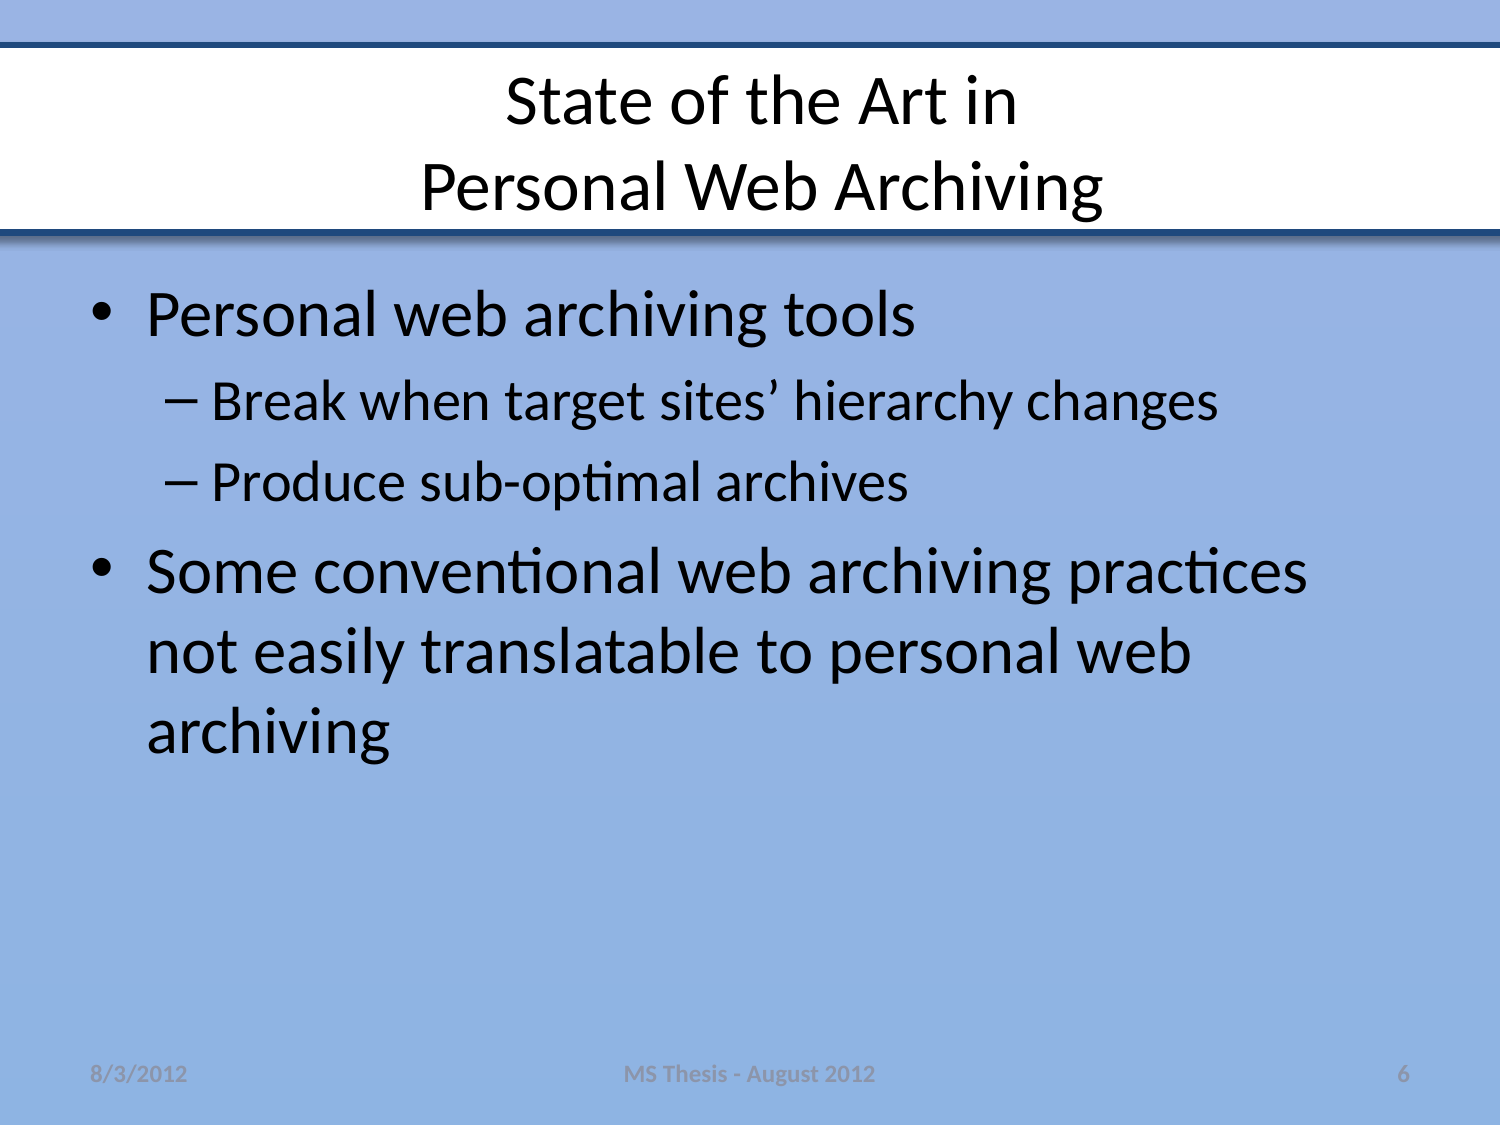

# State of the Art in Personal Web Archiving
Personal web archiving tools
Break when target sites’ hierarchy changes
Produce sub-optimal archives
Some conventional web archiving practices not easily translatable to personal web archiving
8/3/2012
MS Thesis - August 2012
6